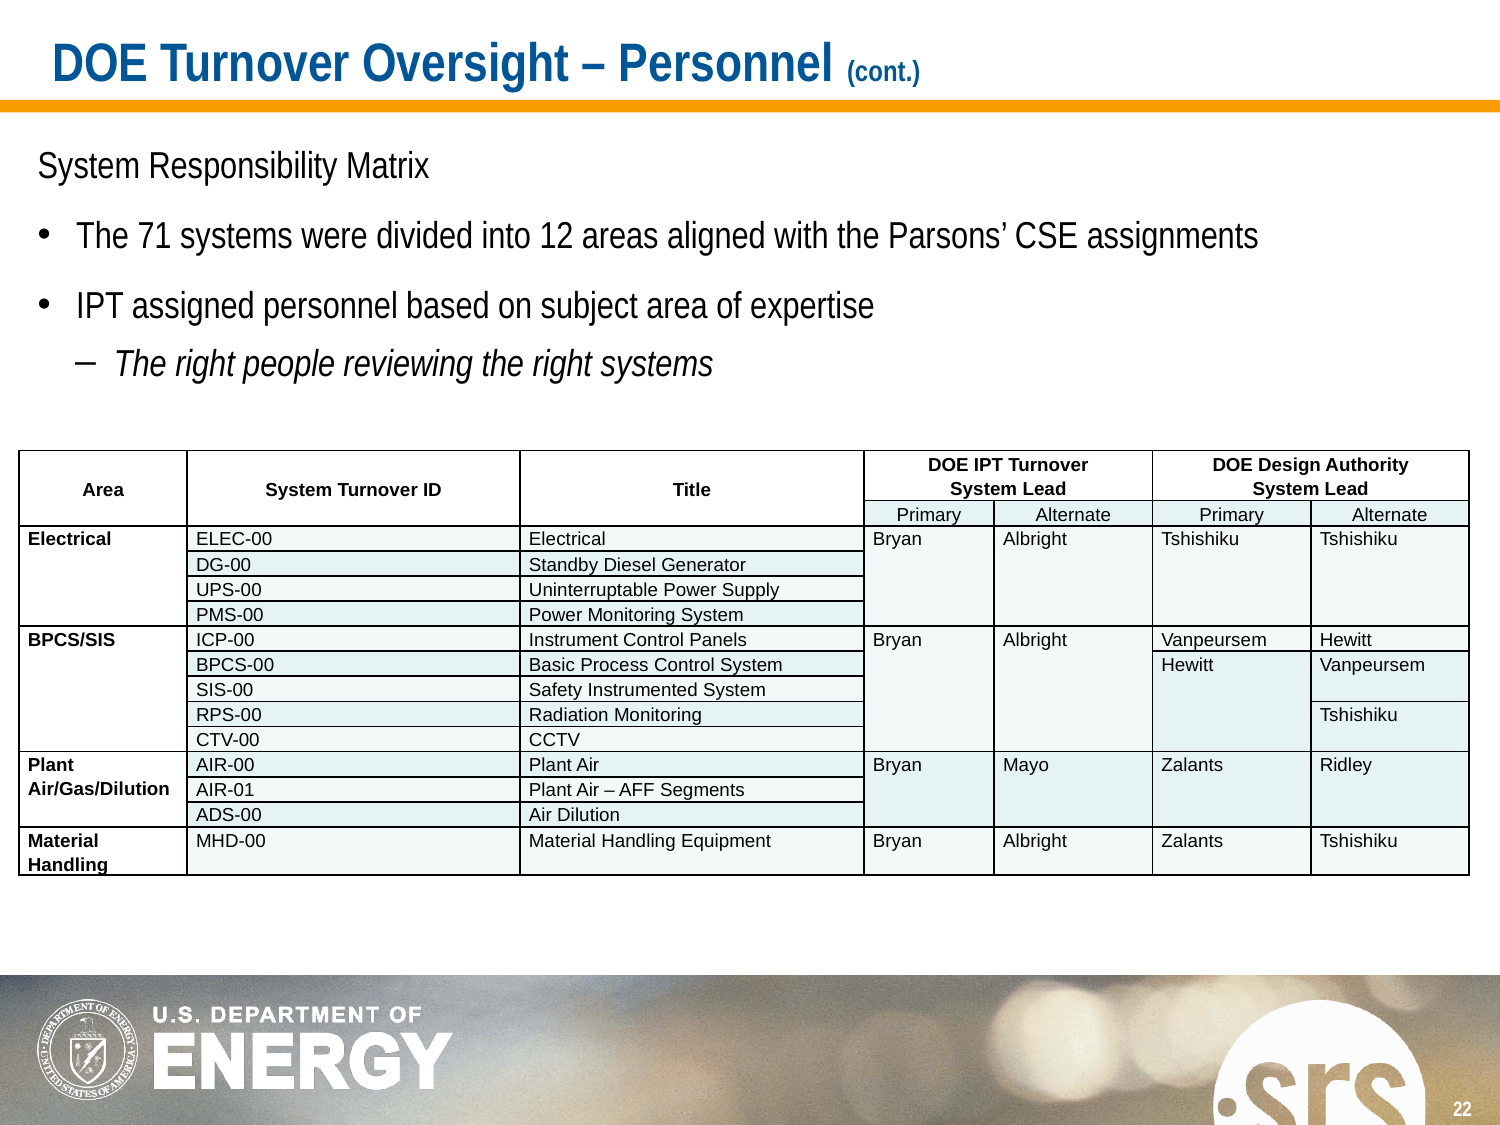

# DOE Turnover Oversight – Personnel (cont.)
System Responsibility Matrix
The 71 systems were divided into 12 areas aligned with the Parsons’ CSE assignments
IPT assigned personnel based on subject area of expertise
The right people reviewing the right systems

| Area | System Turnover ID | Title | DOE IPT Turnover System Lead |  | DOE Design Authority System Lead |  |
| --- | --- | --- | --- | --- | --- | --- |
|  |  |  | Primary | Alternate | Primary | Alternate |
| Electrical | ELEC-00 | Electrical | Bryan | Albright | Tshishiku | Tshishiku |
|  | DG-00 | Standby Diesel Generator |  |  |  |  |
|  | UPS-00 | Uninterruptable Power Supply |  |  |  |  |
|  | PMS-00 | Power Monitoring System |  |  |  |  |
| BPCS/SIS | ICP-00 | Instrument Control Panels | Bryan | Albright | Vanpeursem | Hewitt |
|  | BPCS-00 | Basic Process Control System |  |  | Hewitt | Vanpeursem |
|  | SIS-00 | Safety Instrumented System |  |  |  |  |
|  | RPS-00 | Radiation Monitoring |  |  |  | Tshishiku |
|  | CTV-00 | CCTV |  |  |  |  |
| Plant Air/Gas/Dilution | AIR-00 | Plant Air | Bryan | Mayo | Zalants | Ridley |
|  | AIR-01 | Plant Air – AFF Segments |  |  |  |  |
|  | ADS-00 | Air Dilution |  |  |  |  |
| Material Handling | MHD-00 | Material Handling Equipment | Bryan | Albright | Zalants | Tshishiku |
22